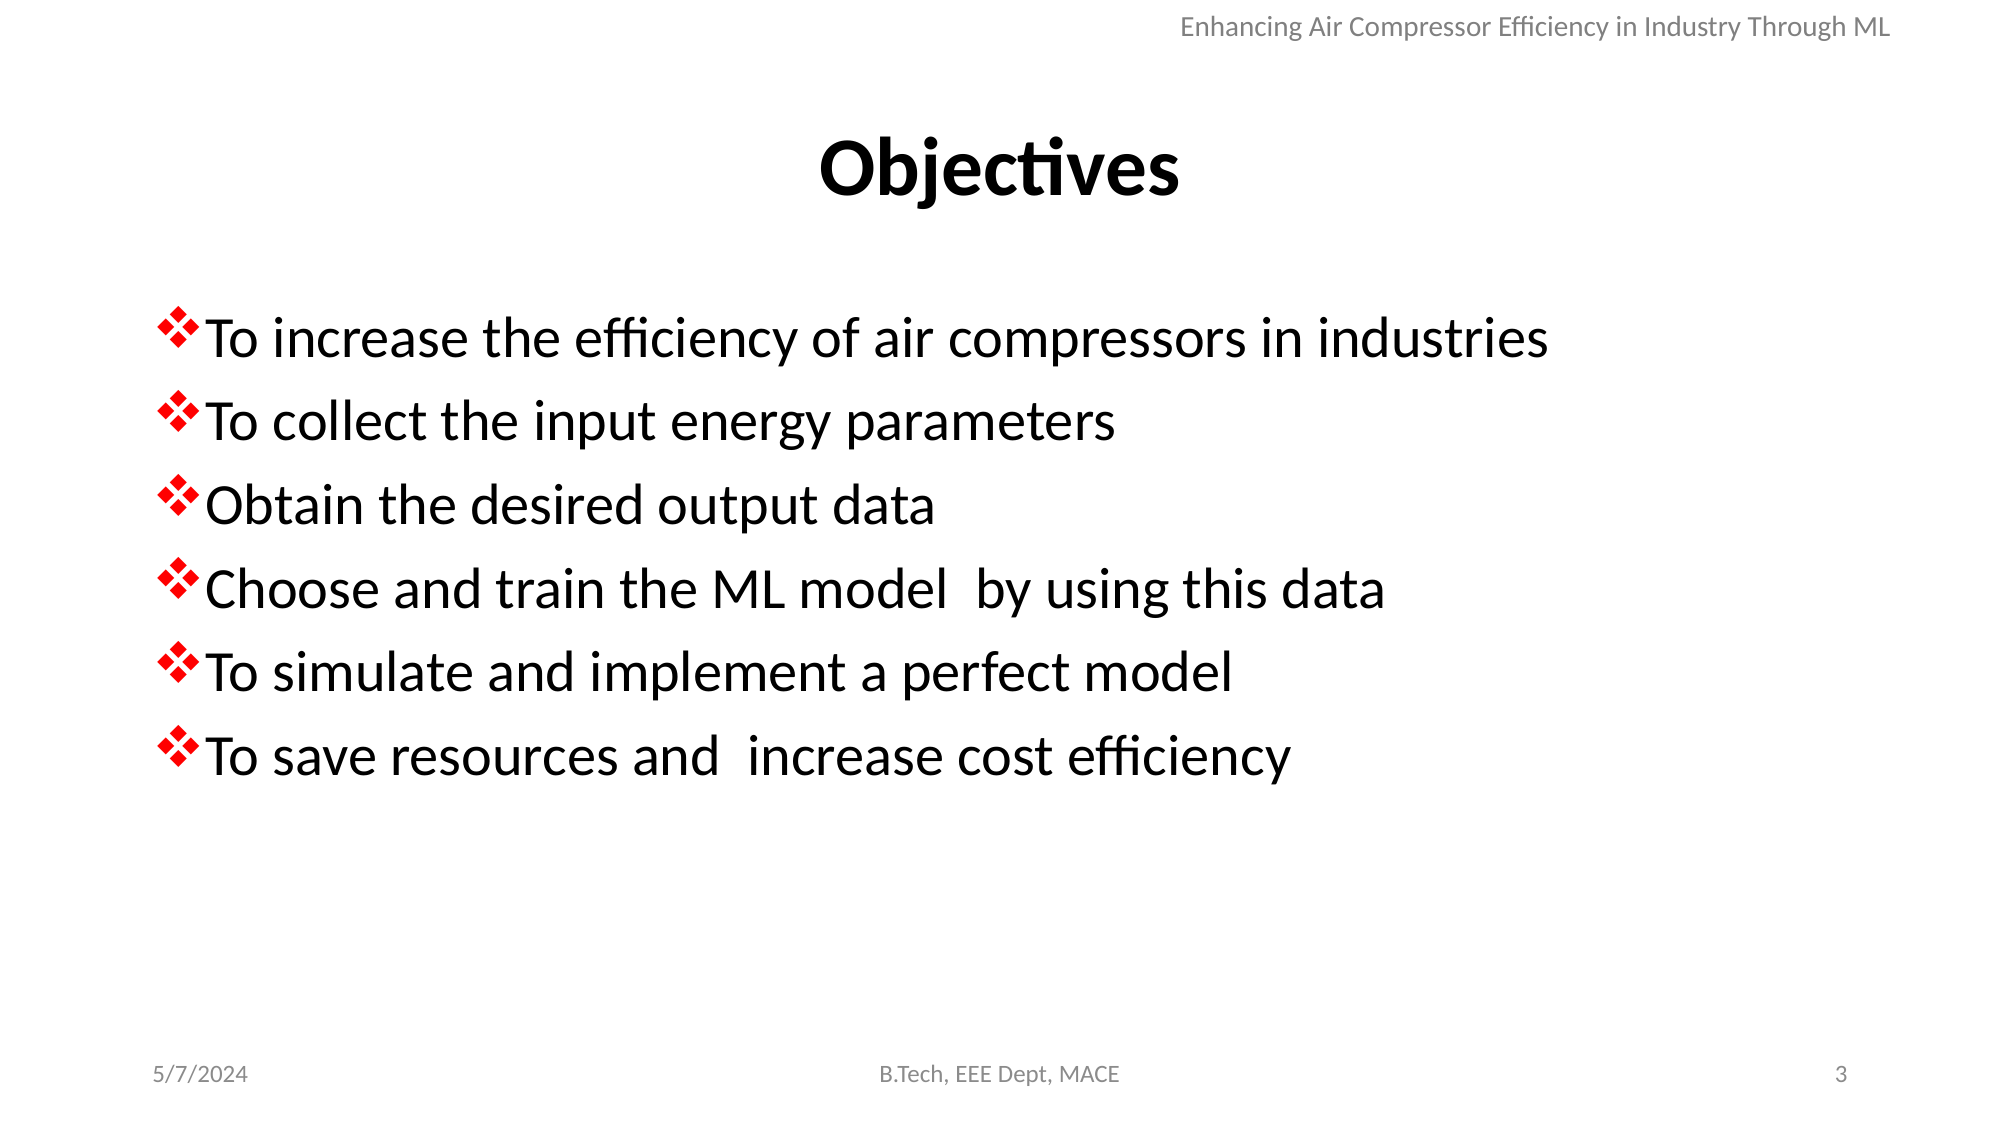

Enhancing Air Compressor Efficiency in Industry Through ML
# Objectives
To increase the efficiency of air compressors in industries
To collect the input energy parameters
Obtain the desired output data
Choose and train the ML model  by using this data
To simulate and implement a perfect model
To save resources and  increase cost efficiency

5/7/2024
B.Tech, EEE Dept, MACE
3